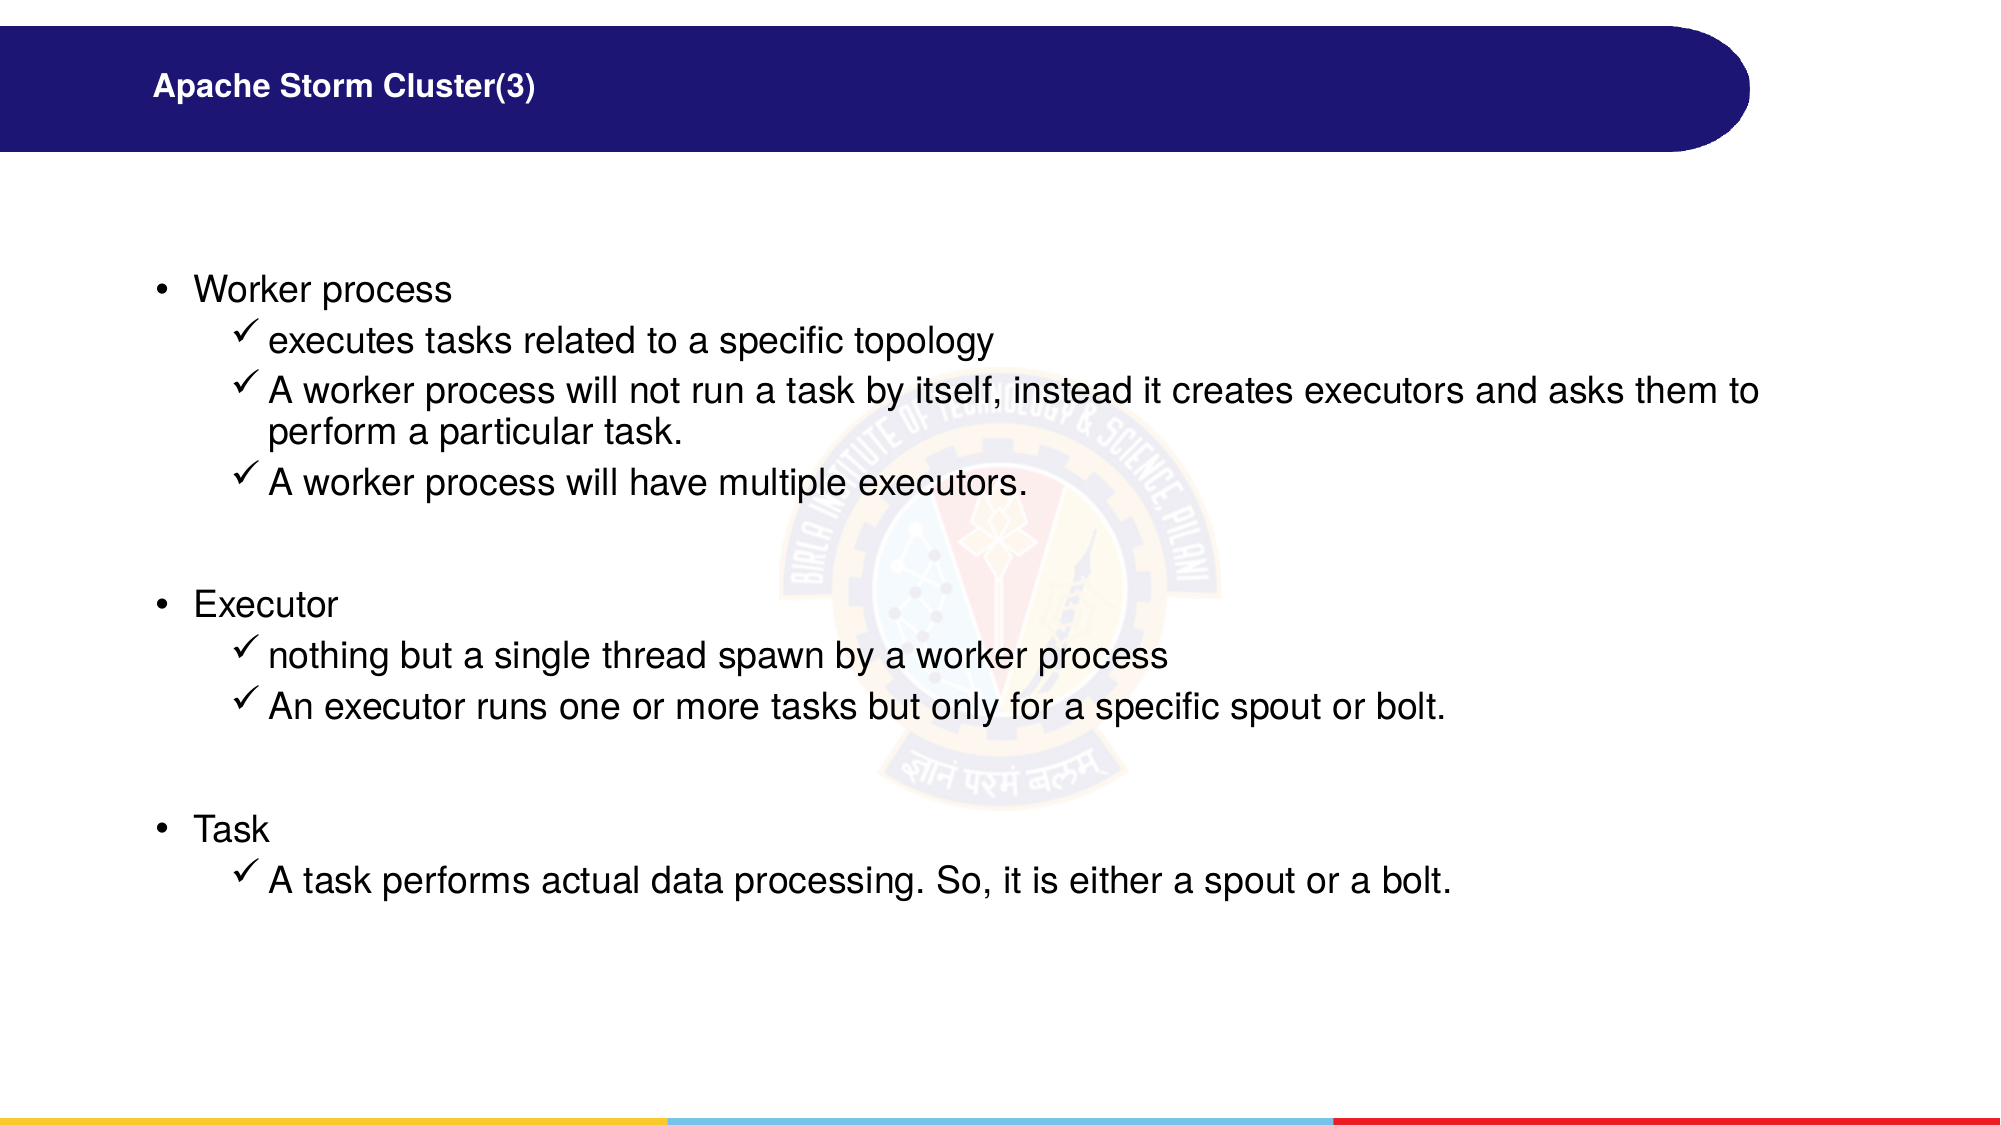

# Apache Storm Cluster(3)

Worker process
executes tasks related to a specific topology
A worker process will not run a task by itself, instead it creates executors and asks them to perform a particular task.
A worker process will have multiple executors.

Executor
nothing but a single thread spawn by a worker process
An executor runs one or more tasks but only for a specific spout or bolt.

Task
A task performs actual data processing. So, it is either a spout or a bolt.